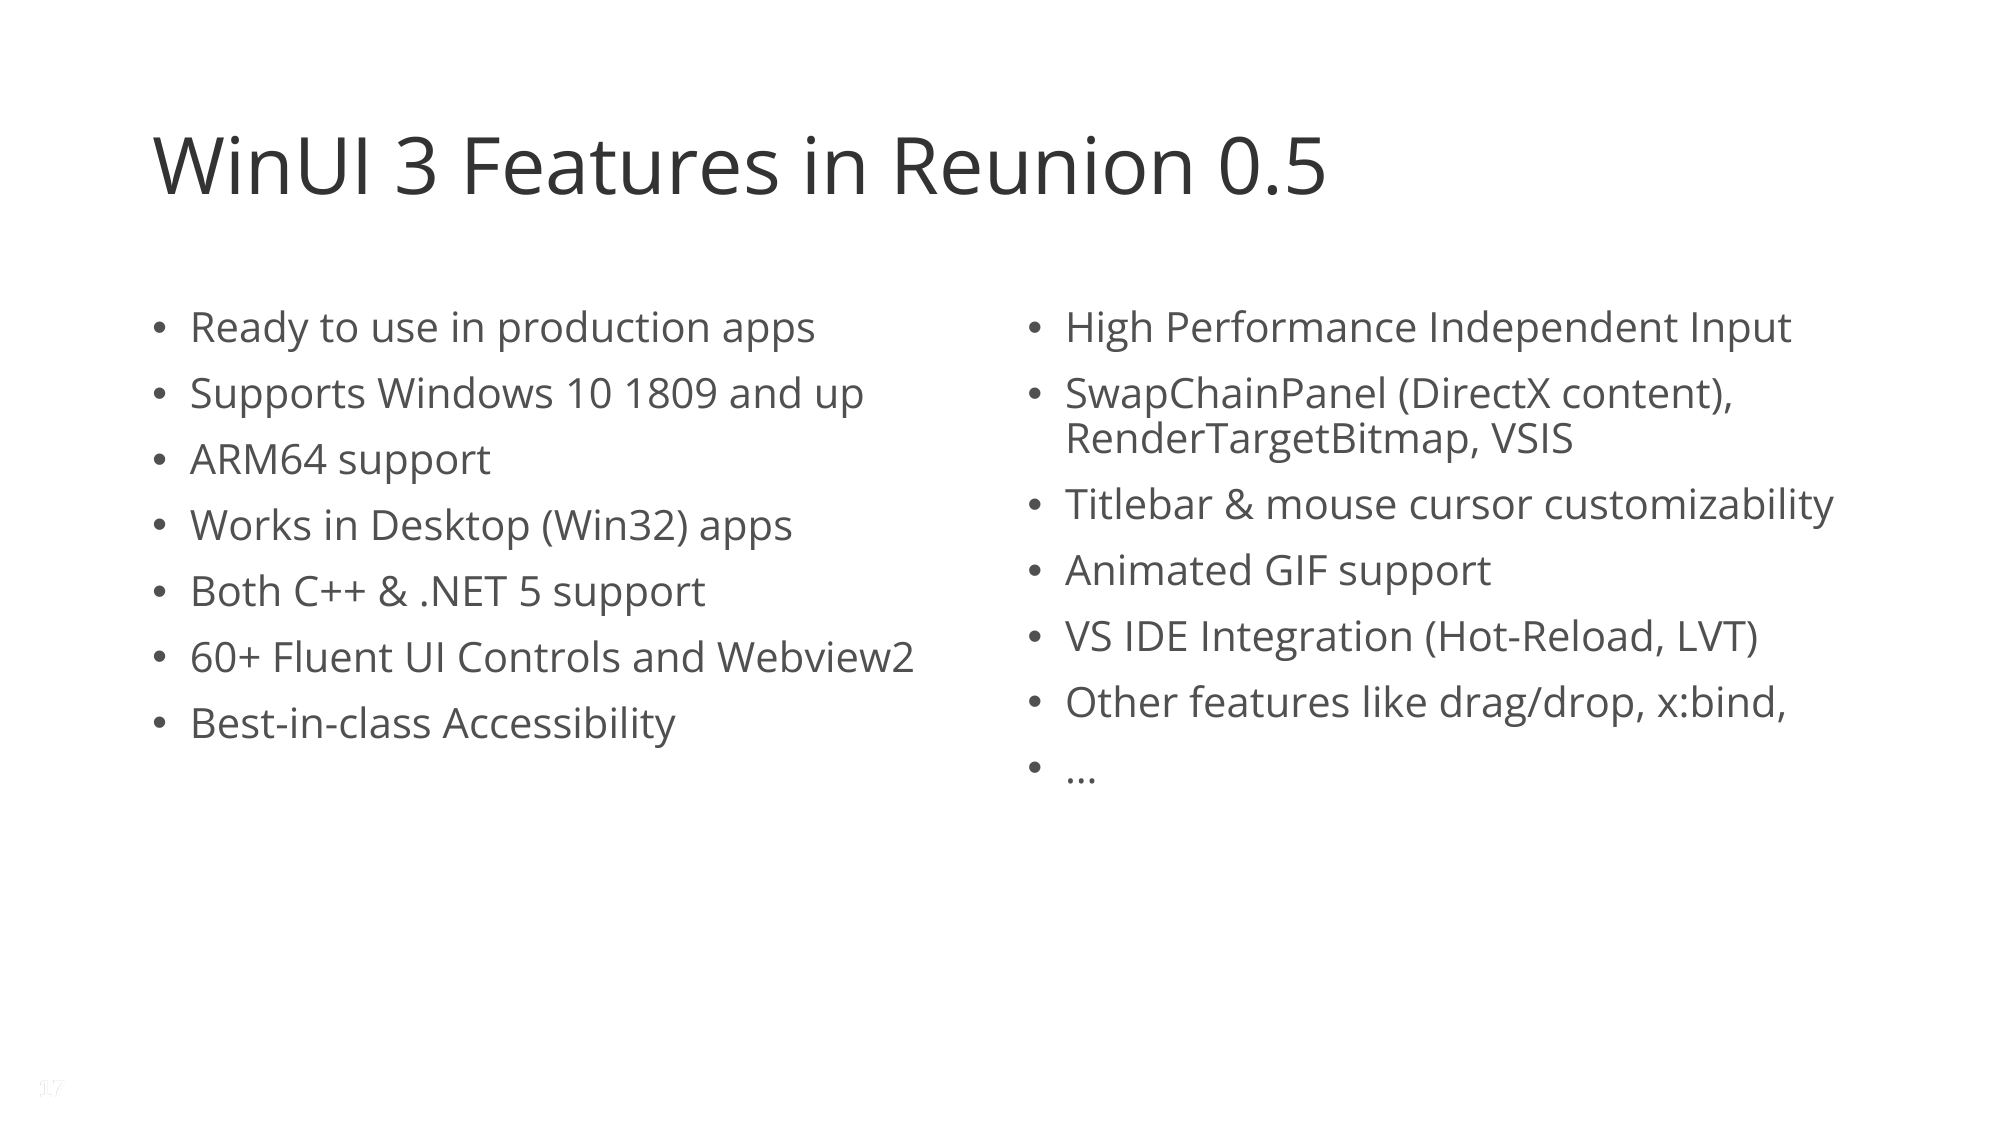

# WinUI 3 Features in Reunion 0.5
Ready to use in production apps
Supports Windows 10 1809 and up
ARM64 support
Works in Desktop (Win32) apps
Both C++ & .NET 5 support
60+ Fluent UI Controls and Webview2
Best-in-class Accessibility

High Performance Independent Input
SwapChainPanel (DirectX content), RenderTargetBitmap, VSIS
Titlebar & mouse cursor customizability
Animated GIF support
VS IDE Integration (Hot-Reload, LVT)
Other features like drag/drop, x:bind,
…

17
17